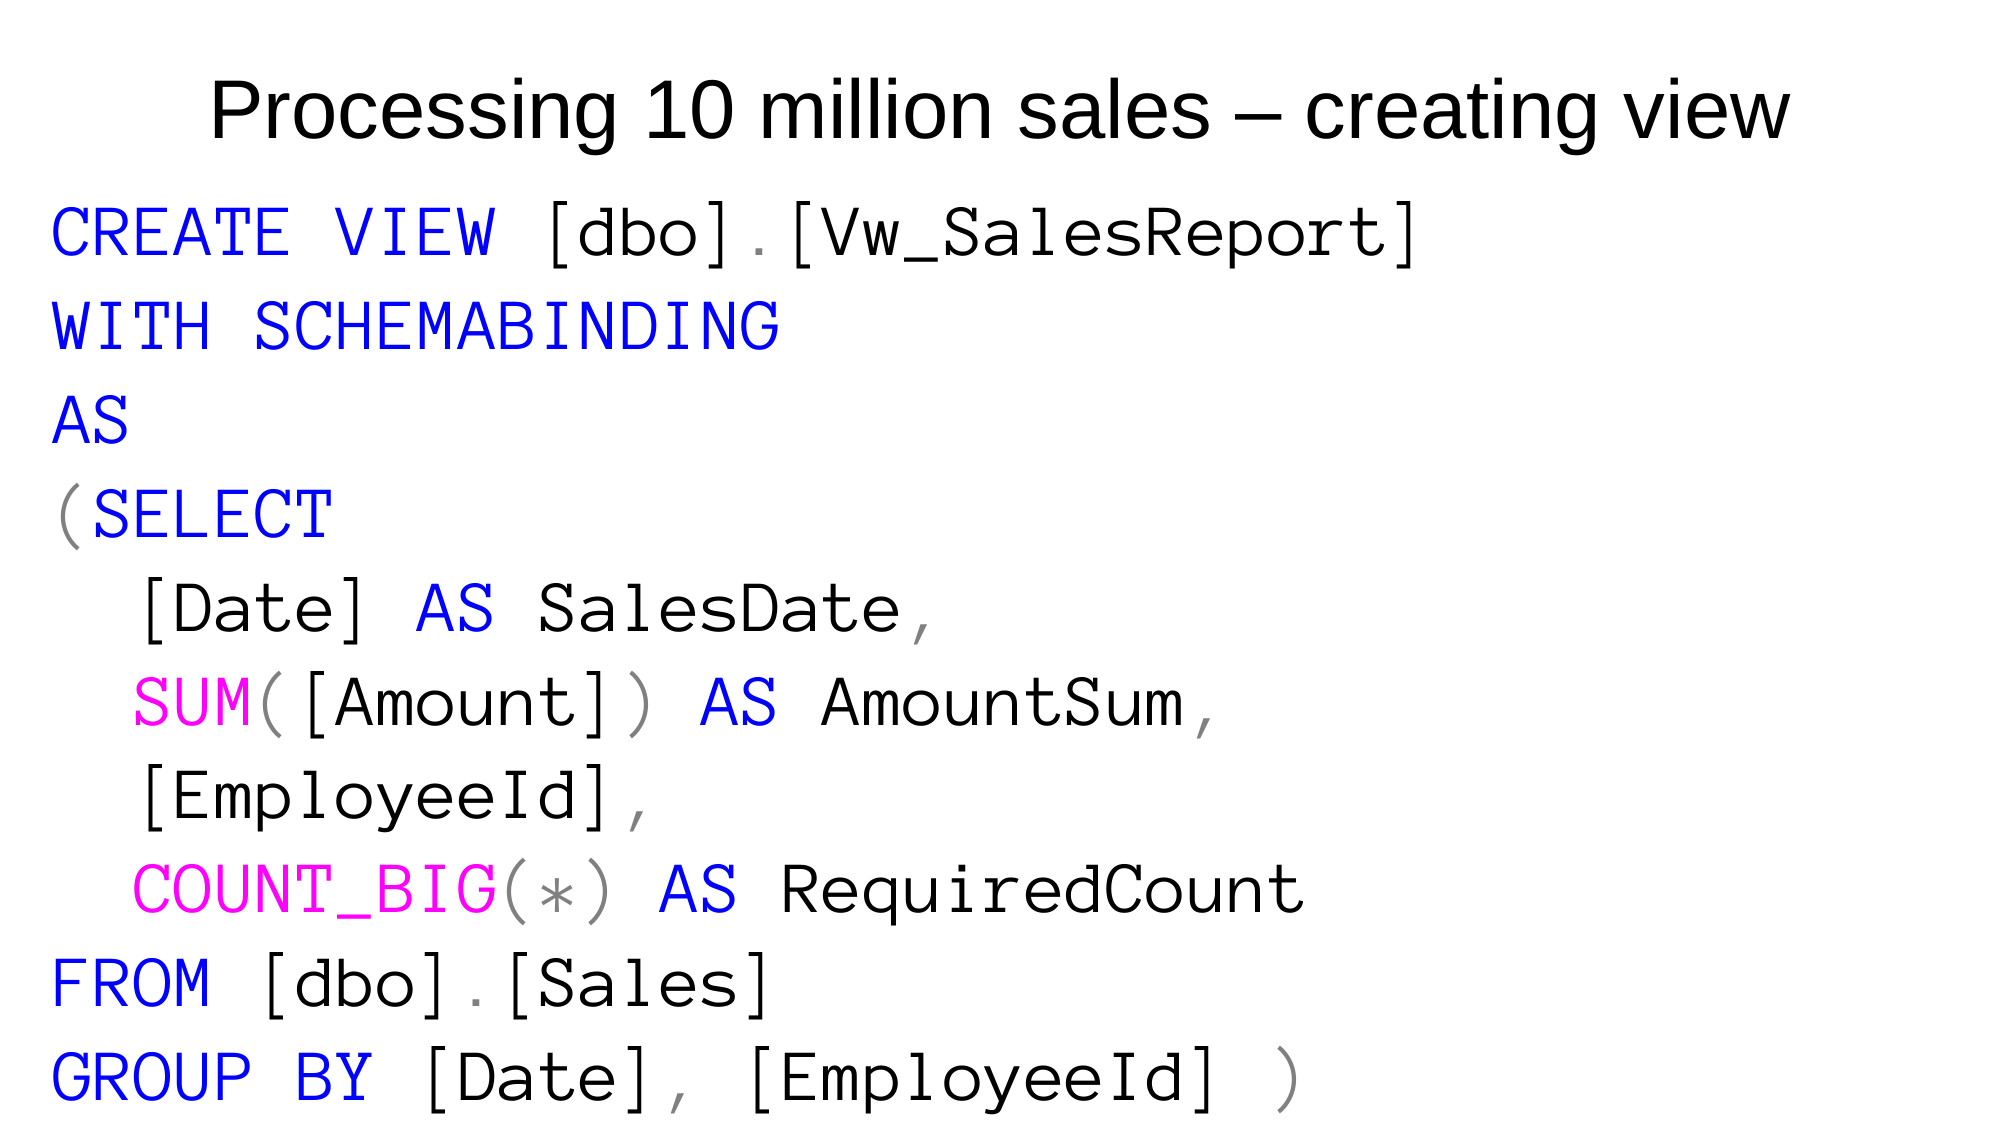

# Processing 10 million sales – creating view
CREATE VIEW [dbo].[Vw_SalesReport]
WITH SCHEMABINDING
AS
(SELECT
  [Date] AS SalesDate,
  SUM([Amount]) AS AmountSum,
  [EmployeeId],
  COUNT_BIG(*) AS RequiredCount
FROM [dbo].[Sales]
GROUP BY [Date], [EmployeeId] )